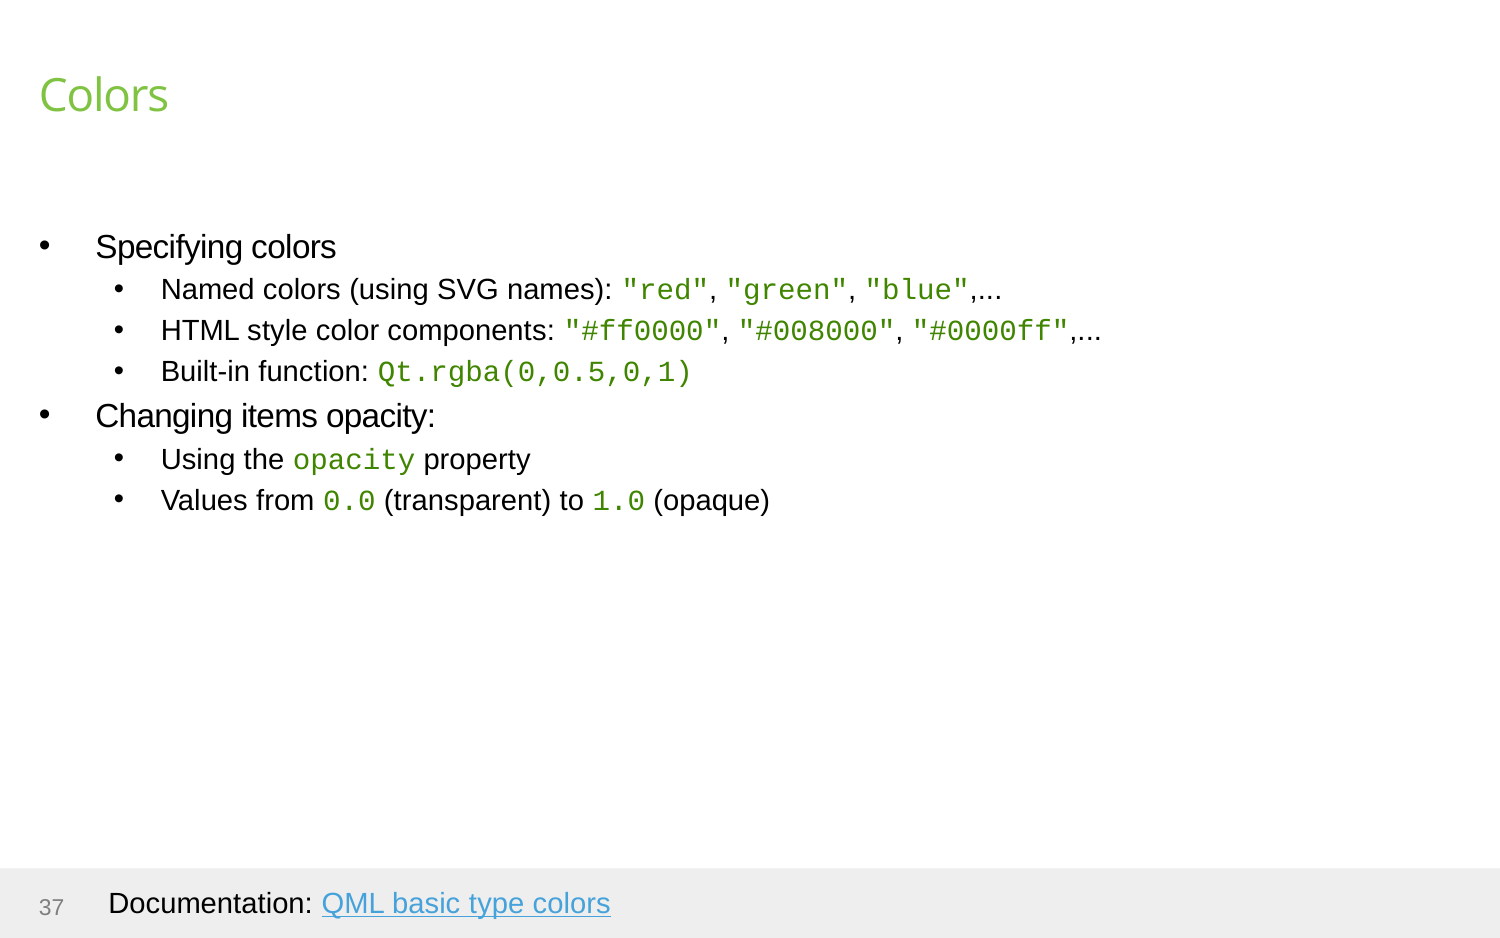

# Colors
Specifying colors
Named colors (using SVG names): "red", "green", "blue",...
HTML style color components: "#ff0000", "#008000", "#0000ff",...
Built-in function: Qt.rgba(0,0.5,0,1)
Changing items opacity:
Using the opacity property
Values from 0.0 (transparent) to 1.0 (opaque)
37
Documentation: QML basic type colors